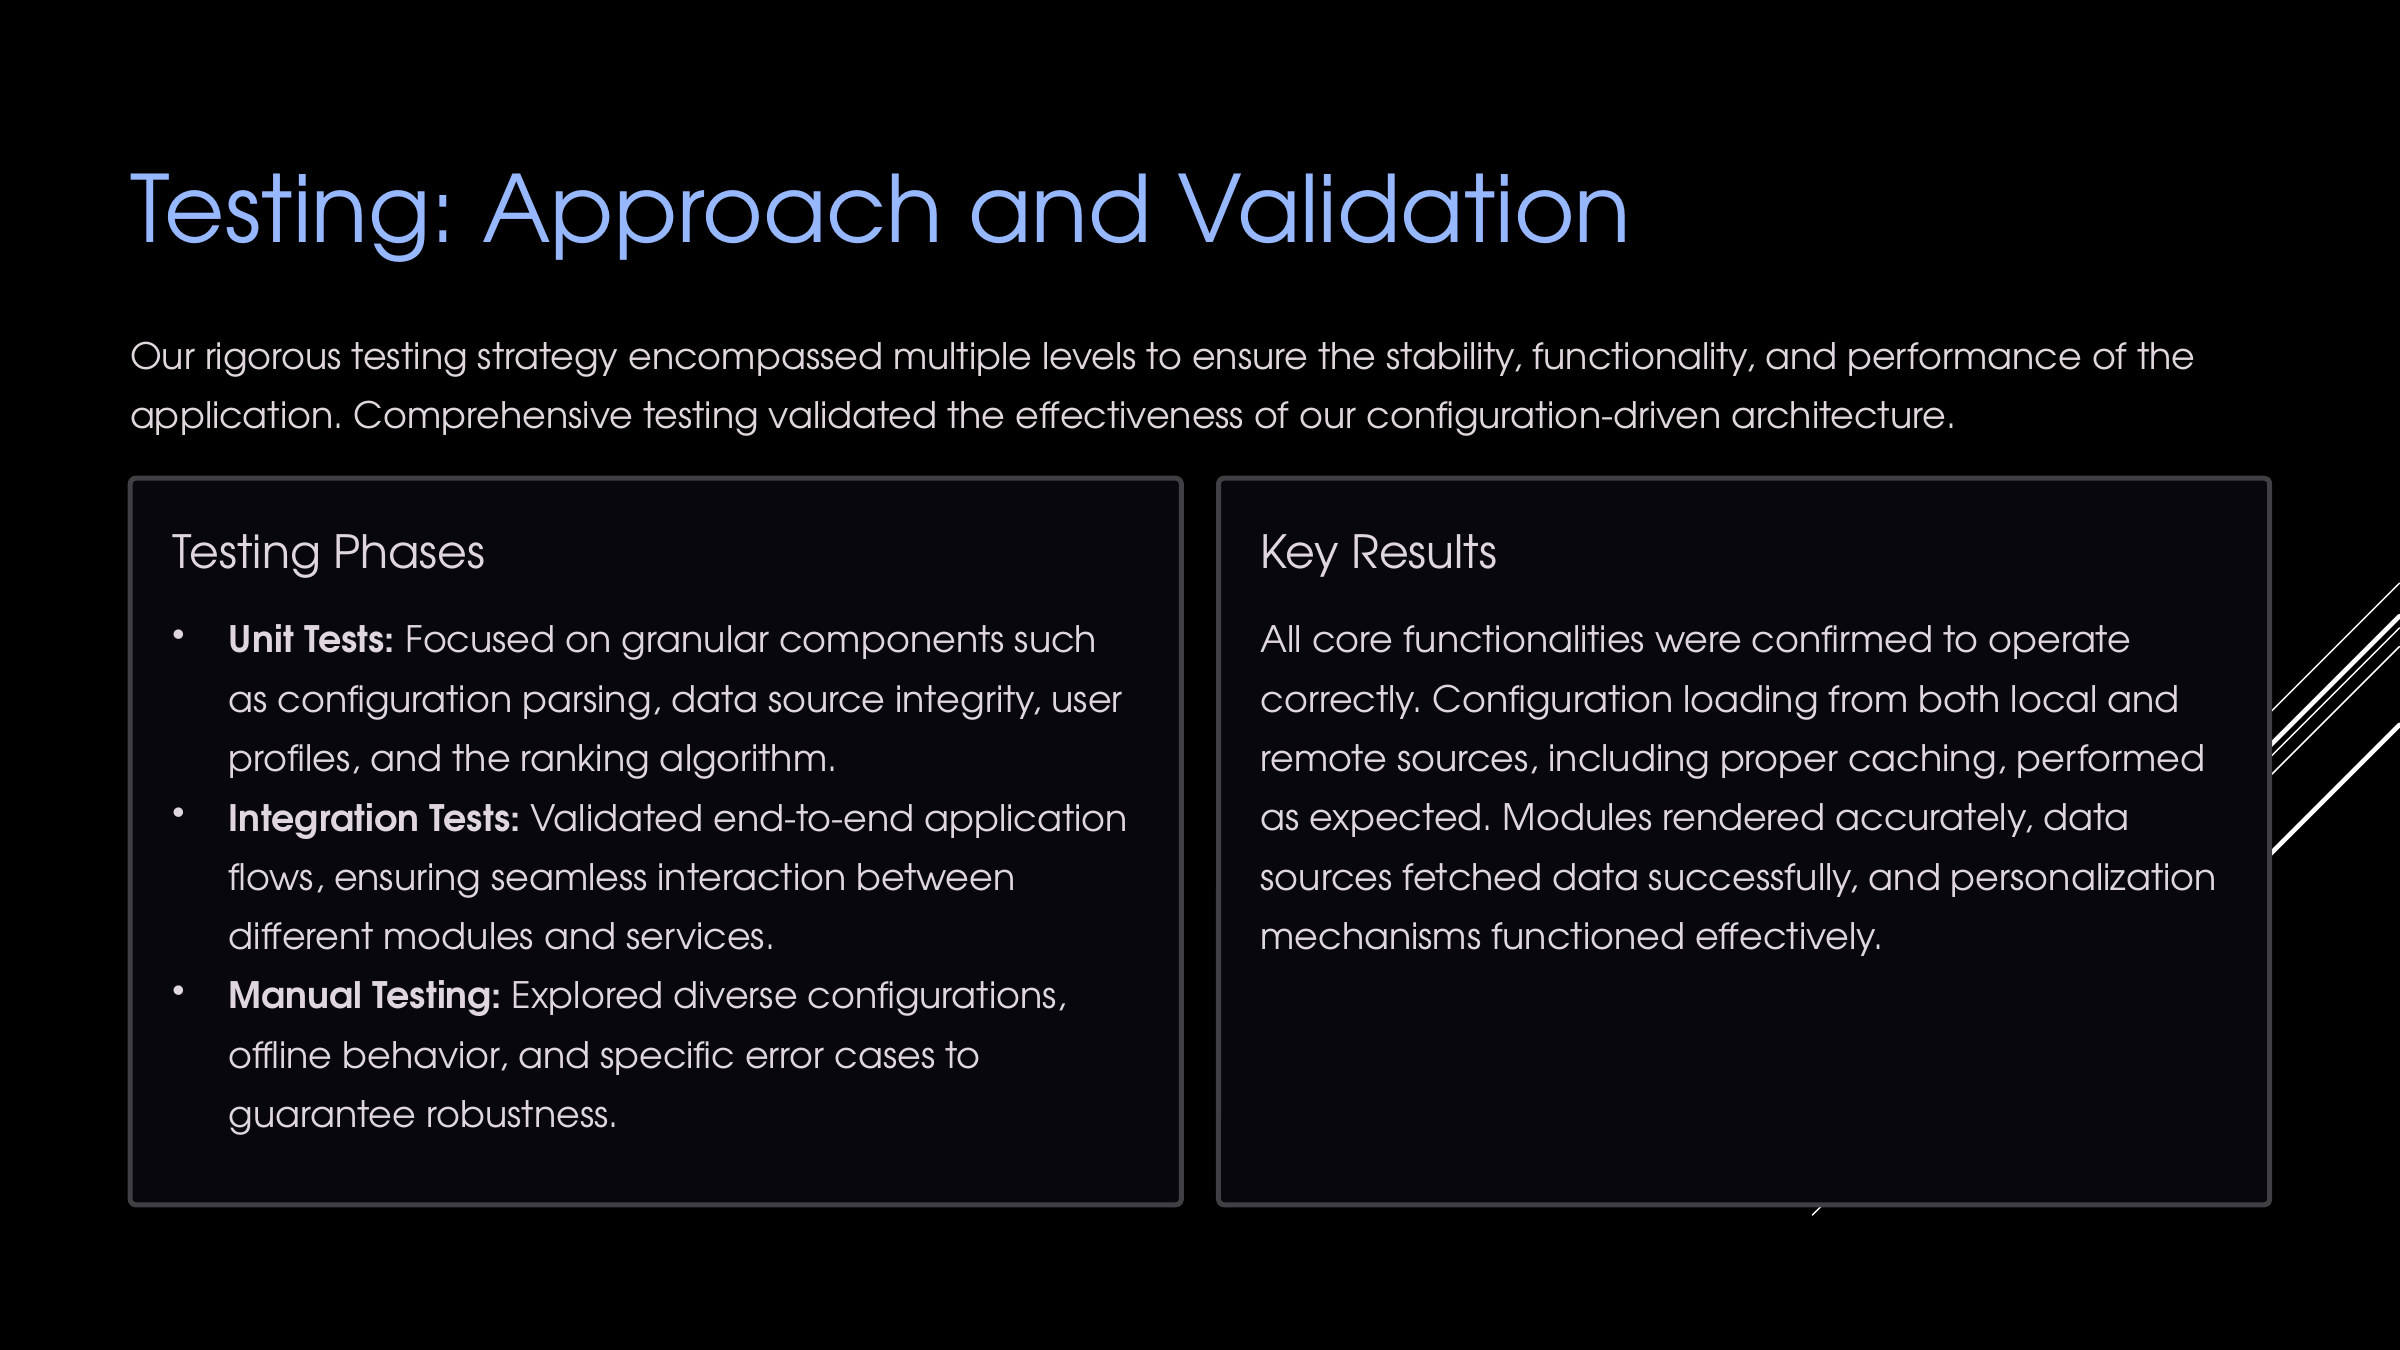

Testing: Approach and Validation
Our rigorous testing strategy encompassed multiple levels to ensure the stability, functionality, and performance of the application. Comprehensive testing validated the effectiveness of our configuration-driven architecture.

Testing Phases
Key Results
Unit Tests: Focused on granular components such as configuration parsing, data source integrity, user profiles, and the ranking algorithm.
Integration Tests: Validated end-to-end application flows, ensuring seamless interaction between different modules and services.
Manual Testing: Explored diverse configurations, offline behavior, and specific error cases to guarantee robustness.
All core functionalities were confirmed to operate correctly. Configuration loading from both local and remote sources, including proper caching, performed as expected. Modules rendered accurately, data sources fetched data successfully, and personalization mechanisms functioned effectively.